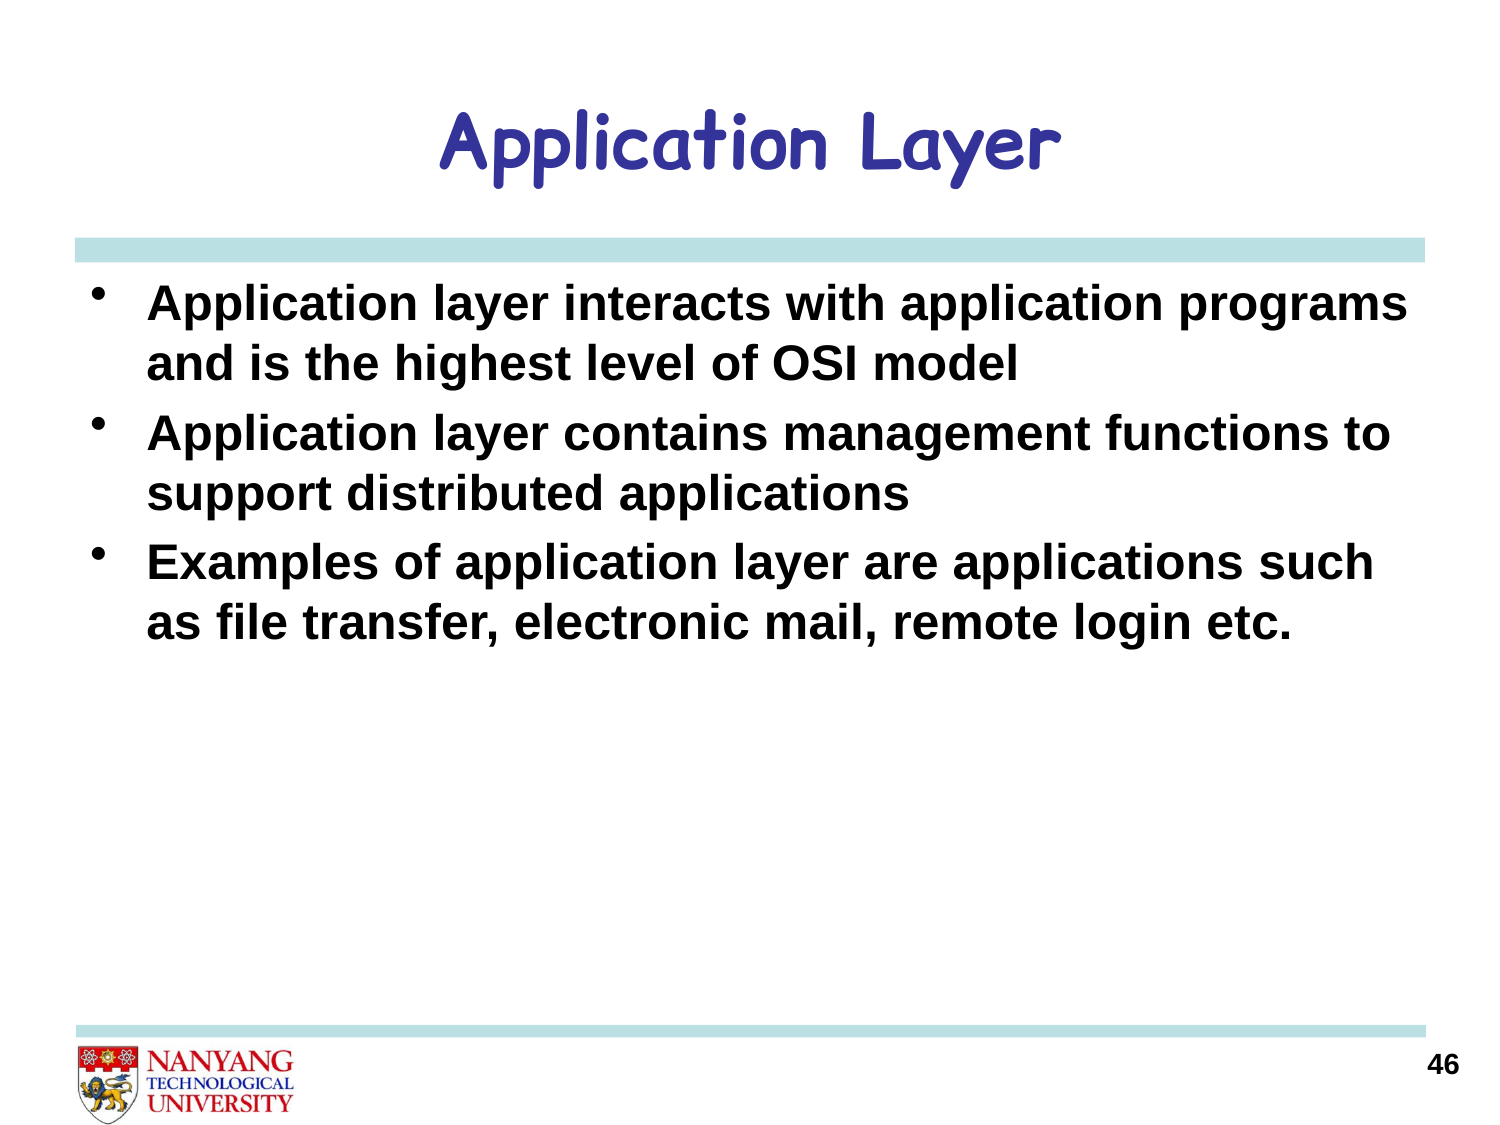

# Application Layer
Application layer interacts with application programs and is the highest level of OSI model
Application layer contains management functions to support distributed applications
Examples of application layer are applications such as file transfer, electronic mail, remote login etc.
46